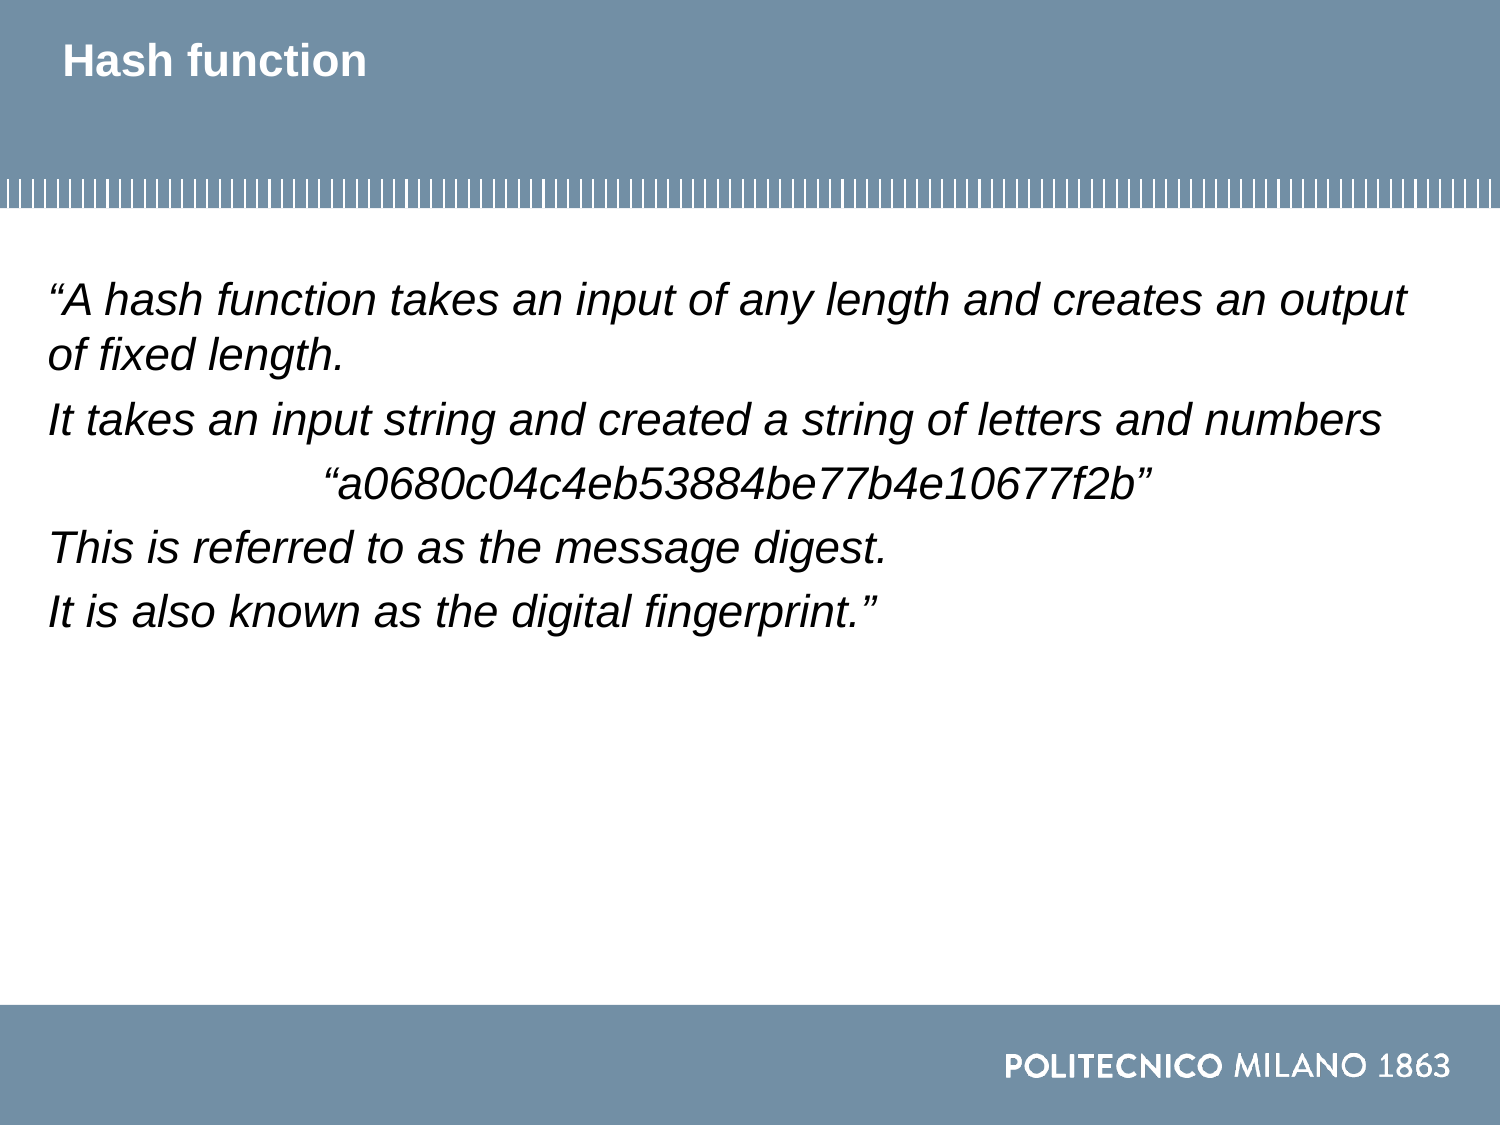

# Hash function
“A hash function takes an input of any length and creates an output of fixed length.
It takes an input string and created a string of letters and numbers
“a0680c04c4eb53884be77b4e10677f2b”
This is referred to as the message digest.
It is also known as the digital fingerprint.”